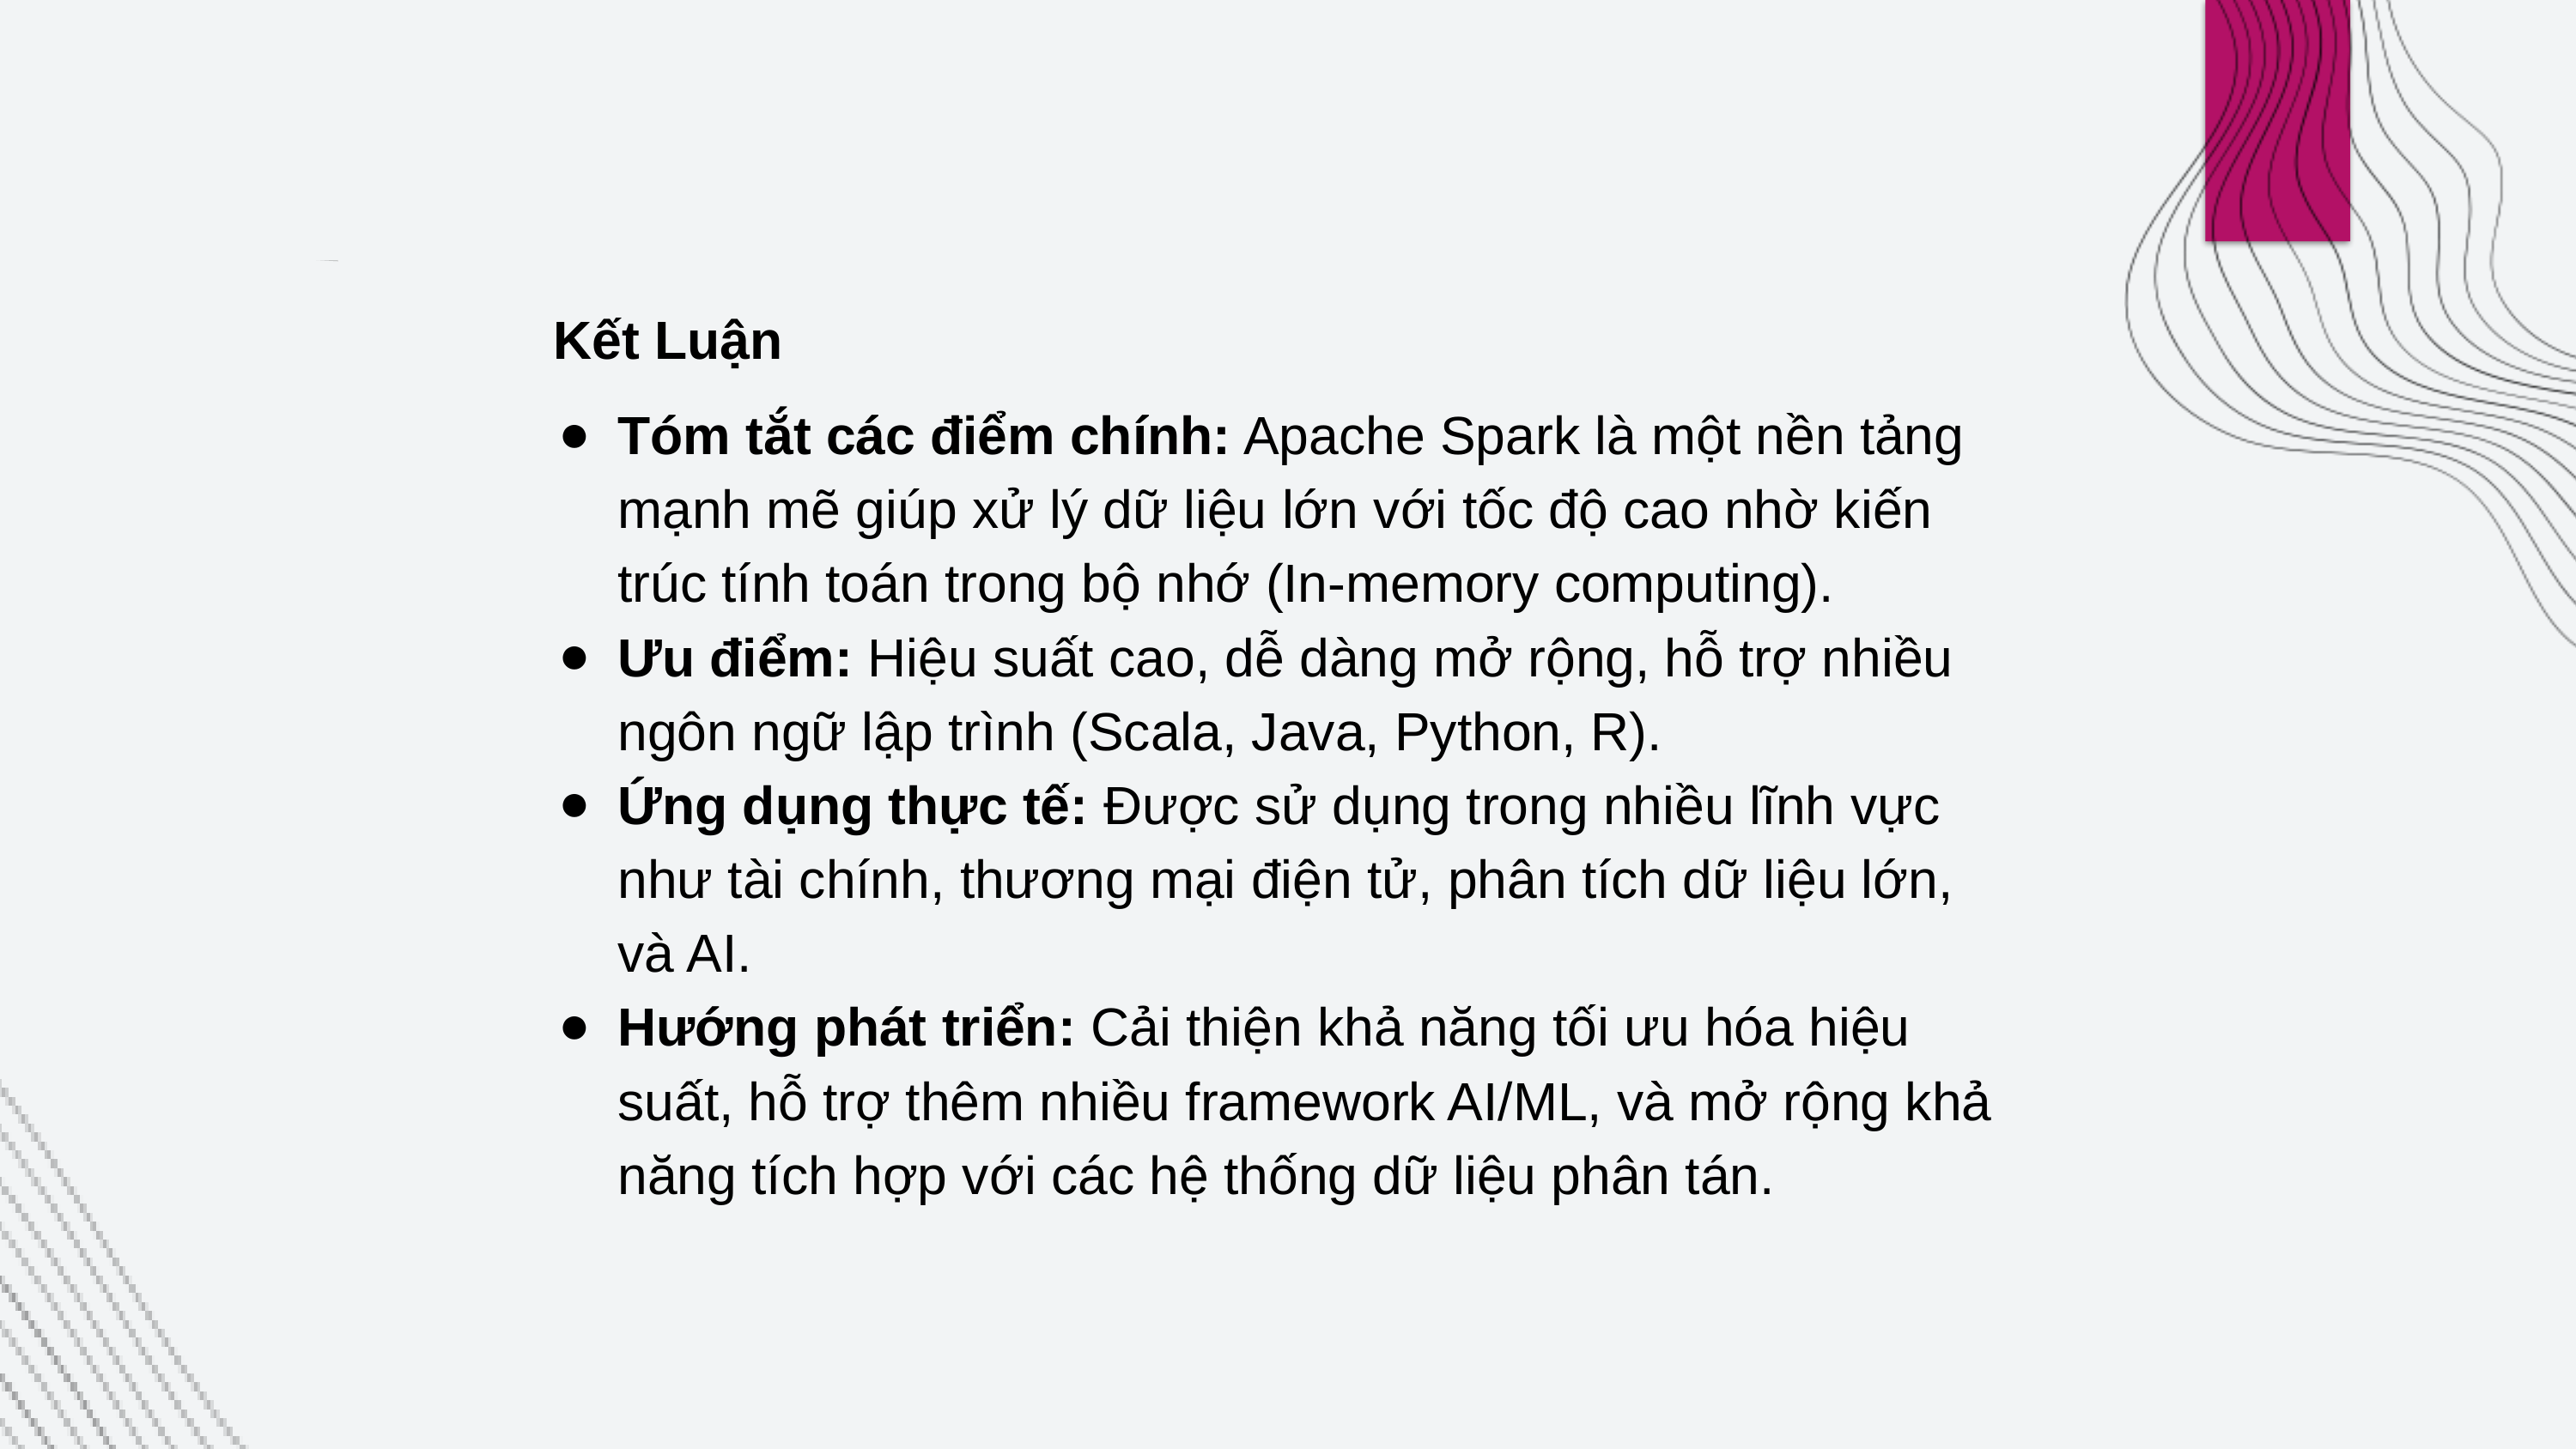

Kết Luận
Tóm tắt các điểm chính: Apache Spark là một nền tảng mạnh mẽ giúp xử lý dữ liệu lớn với tốc độ cao nhờ kiến trúc tính toán trong bộ nhớ (In-memory computing).
Ưu điểm: Hiệu suất cao, dễ dàng mở rộng, hỗ trợ nhiều ngôn ngữ lập trình (Scala, Java, Python, R).
Ứng dụng thực tế: Được sử dụng trong nhiều lĩnh vực như tài chính, thương mại điện tử, phân tích dữ liệu lớn, và AI.
Hướng phát triển: Cải thiện khả năng tối ưu hóa hiệu suất, hỗ trợ thêm nhiều framework AI/ML, và mở rộng khả năng tích hợp với các hệ thống dữ liệu phân tán.